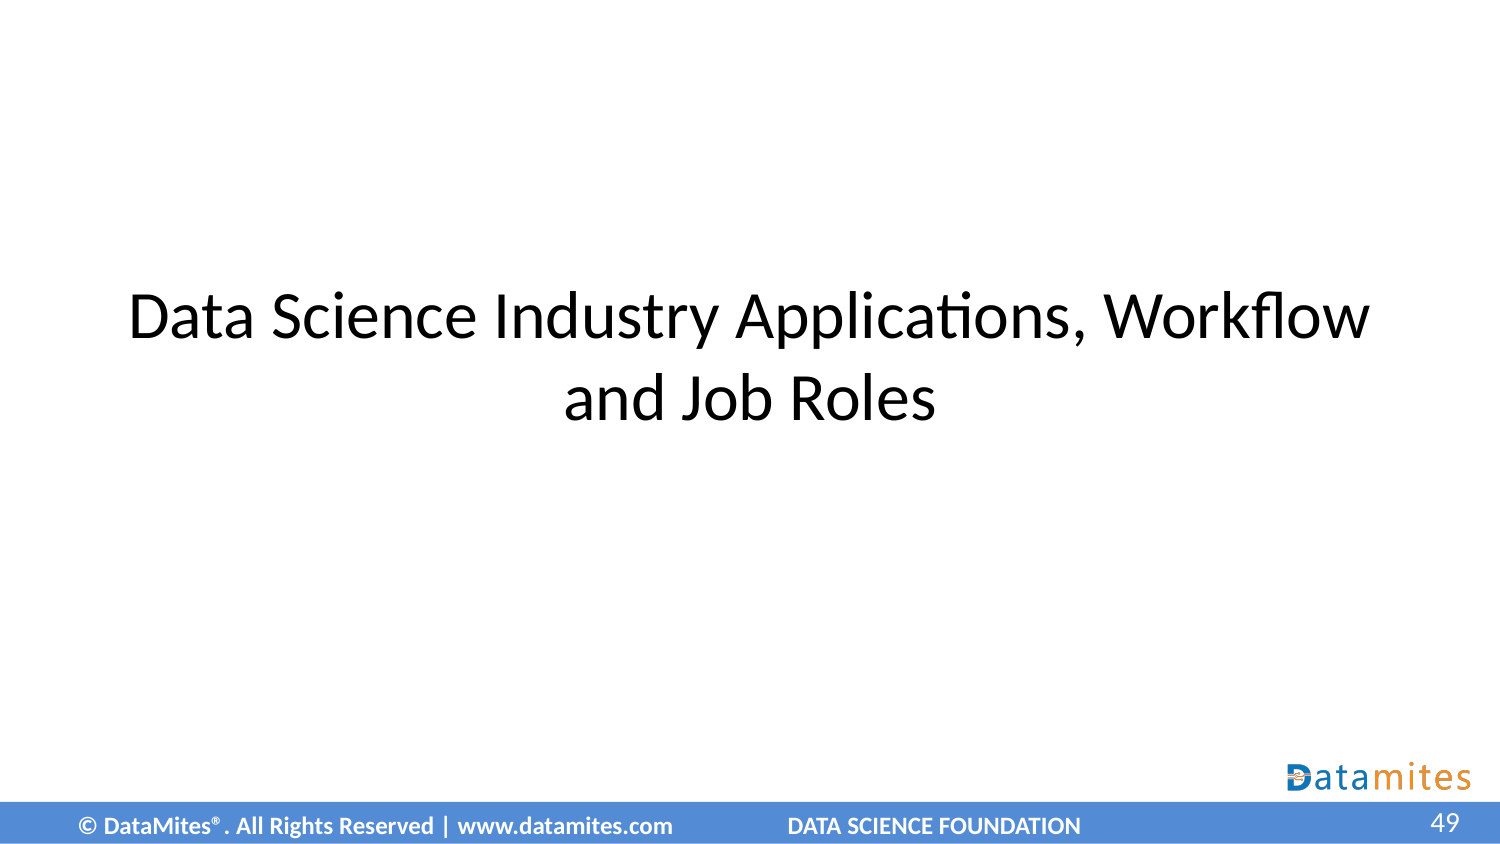

# Data Science Industry Applications, Workflow and Job Roles
49